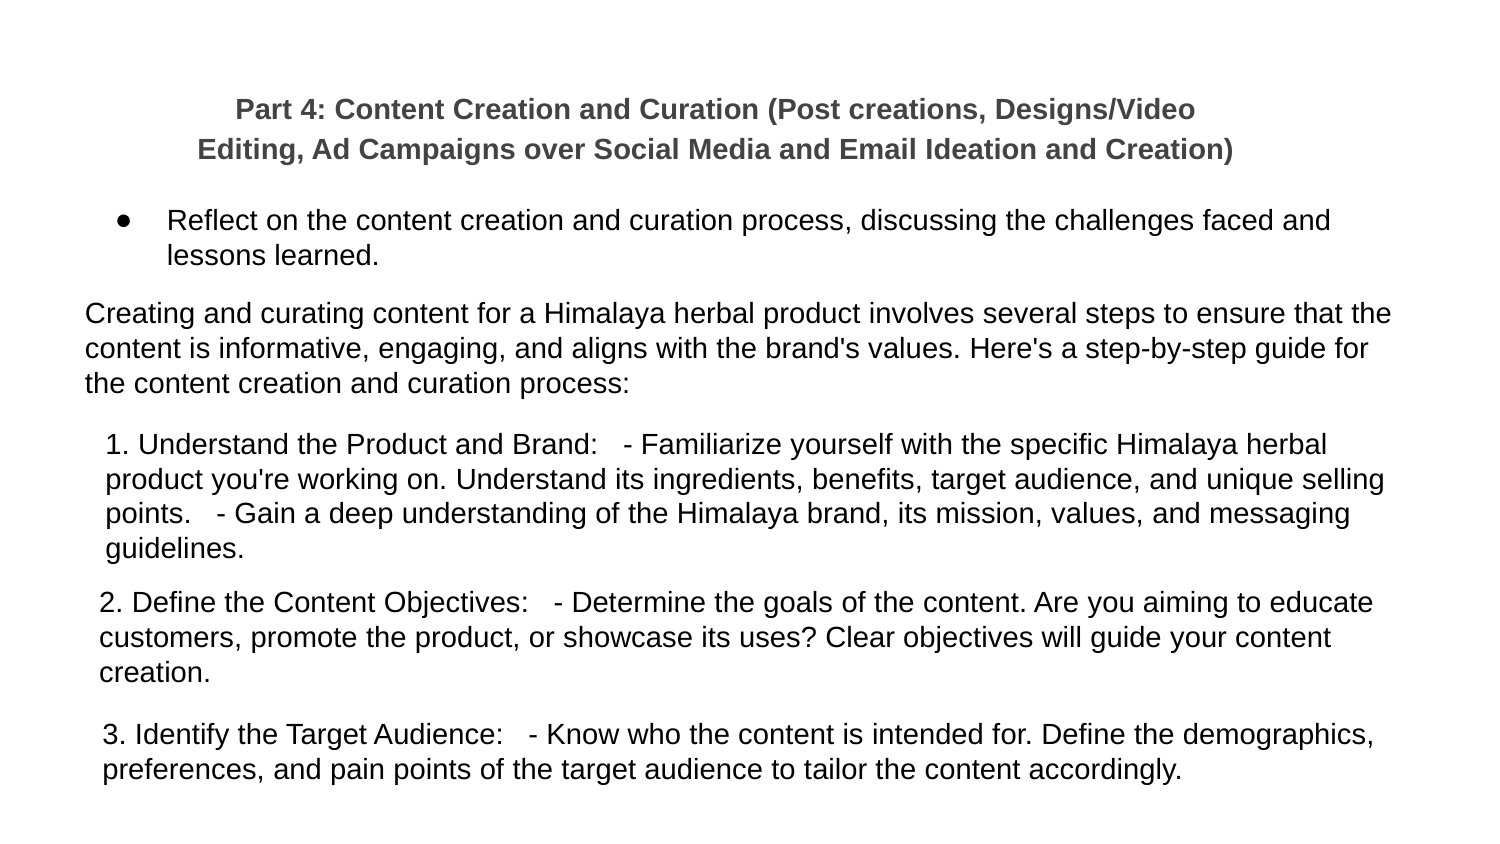

Part 4: Content Creation and Curation (Post creations, Designs/Video
Editing, Ad Campaigns over Social Media and Email Ideation and Creation)

Reflect on the content creation and curation process, discussing the challenges faced and lessons learned.

Creating and curating content for a Himalaya herbal product involves several steps to ensure that the content is informative, engaging, and aligns with the brand's values. Here's a step-by-step guide for the content creation and curation process:
1. Understand the Product and Brand:   - Familiarize yourself with the specific Himalaya herbal product you're working on. Understand its ingredients, benefits, target audience, and unique selling points.   - Gain a deep understanding of the Himalaya brand, its mission, values, and messaging guidelines.
2. Define the Content Objectives:   - Determine the goals of the content. Are you aiming to educate customers, promote the product, or showcase its uses? Clear objectives will guide your content creation.
3. Identify the Target Audience:   - Know who the content is intended for. Define the demographics, preferences, and pain points of the target audience to tailor the content accordingly.